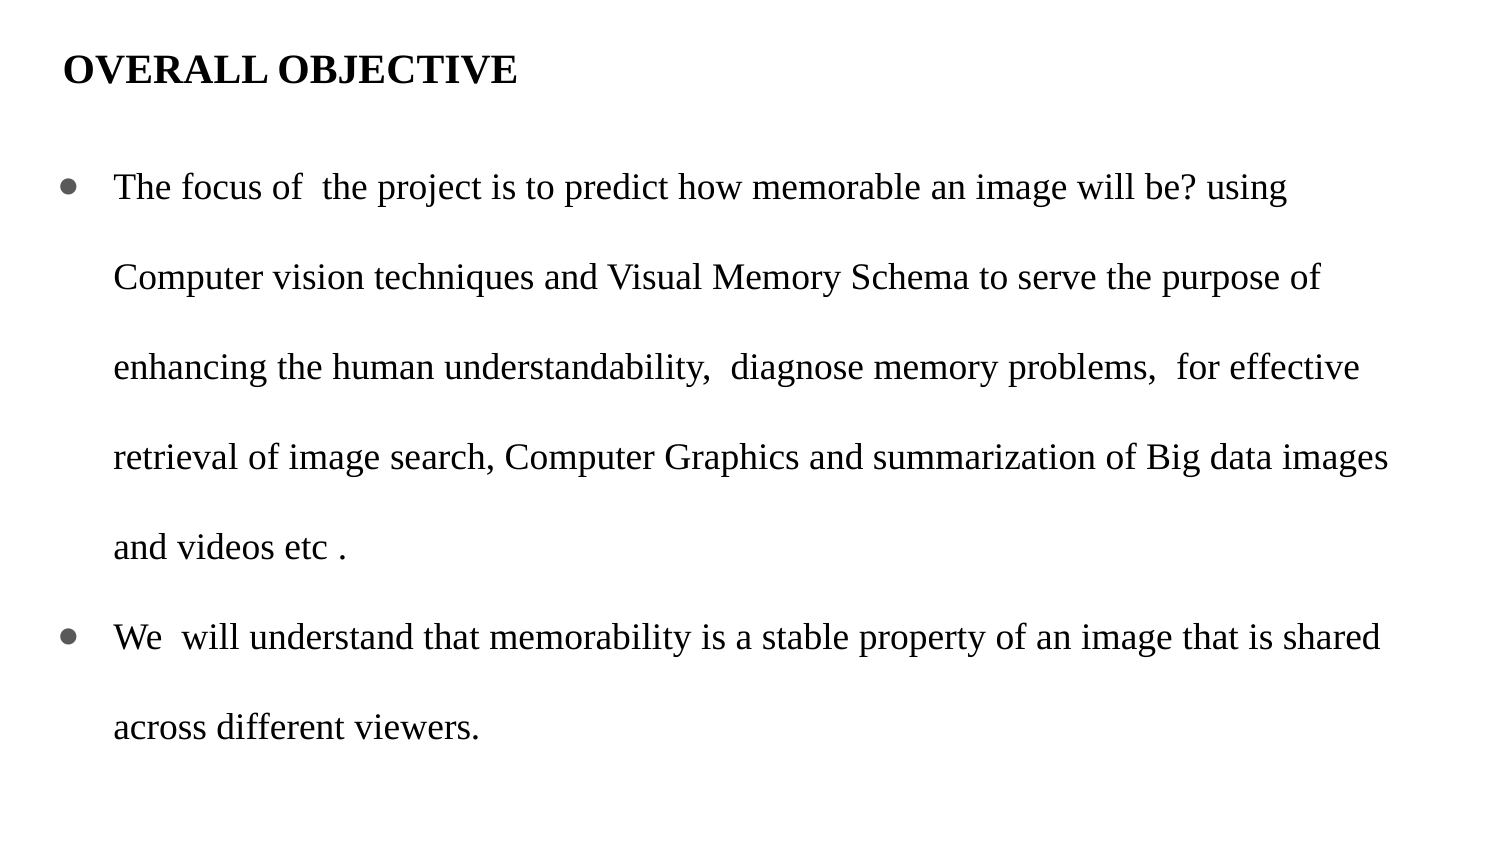

# OVERALL OBJECTIVE
The focus of  the project is to predict how memorable an image will be? using Computer vision techniques and Visual Memory Schema to serve the purpose of enhancing the human understandability,  diagnose memory problems,  for effective retrieval of image search, Computer Graphics and summarization of Big data images and videos etc .
We  will understand that memorability is a stable property of an image that is shared across different viewers.